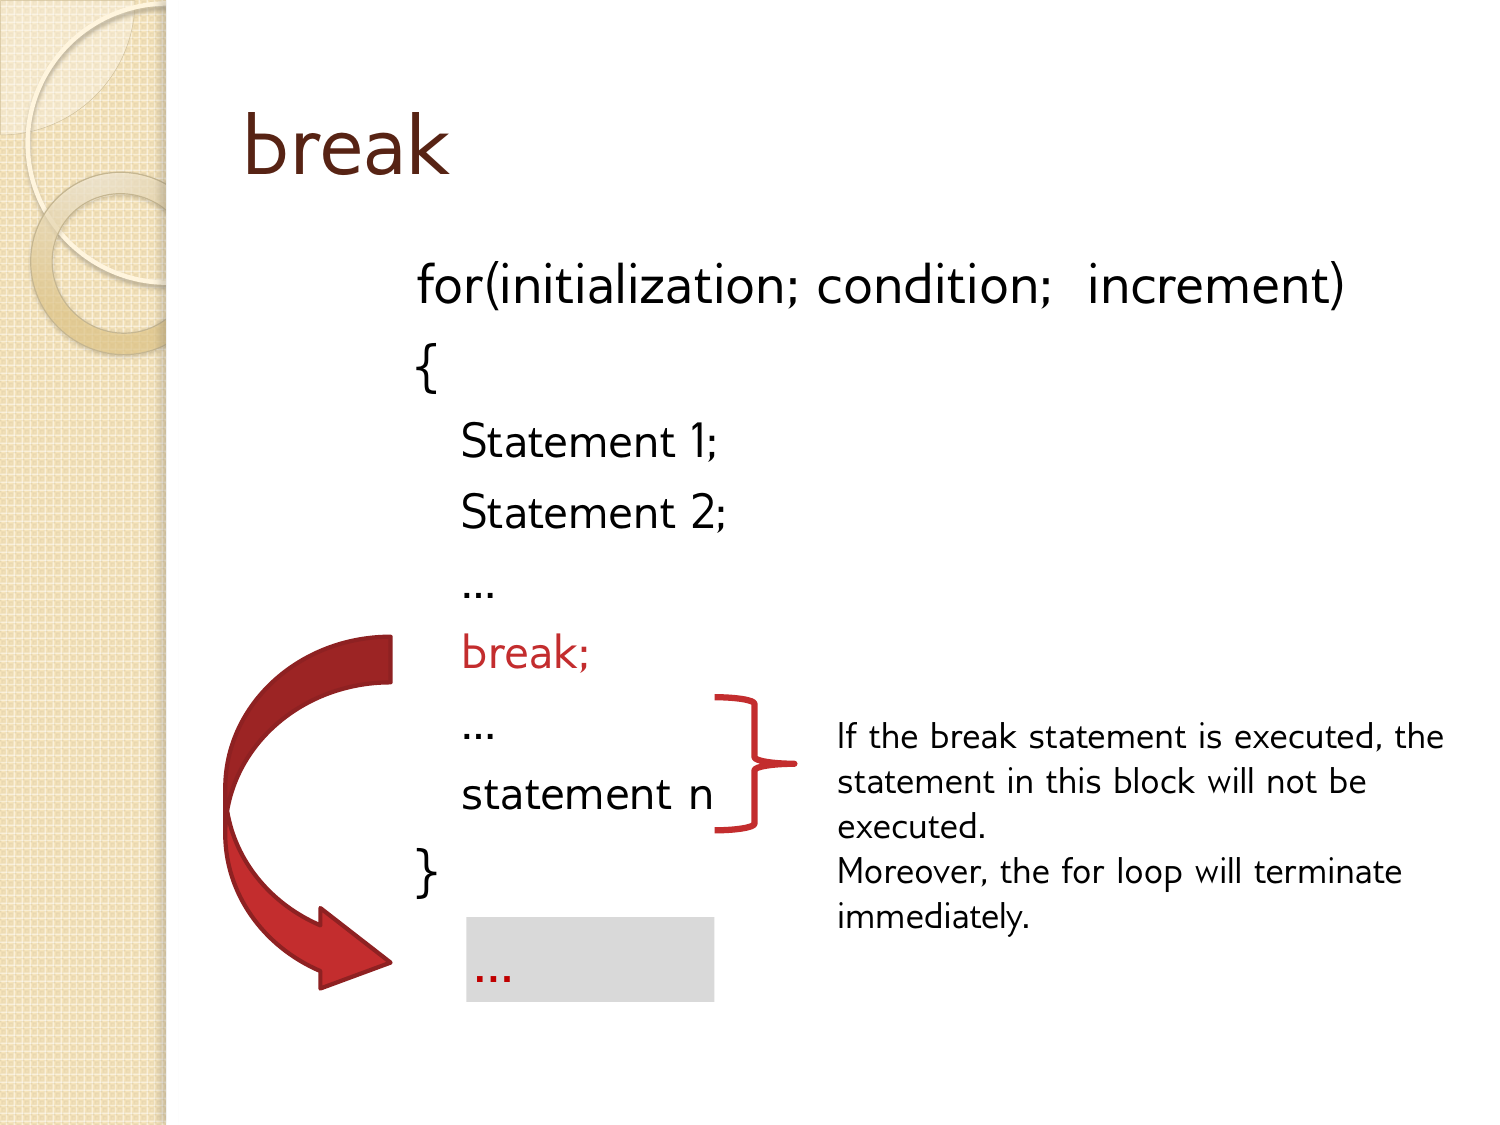

# break
for(initialization; condition;  increment)
{
Statement 1;
Statement 2;
…
break;
…
statement n
}

If the break statement is executed, the statement in this block will not be executed.
Moreover, the for loop will terminate immediately.

…